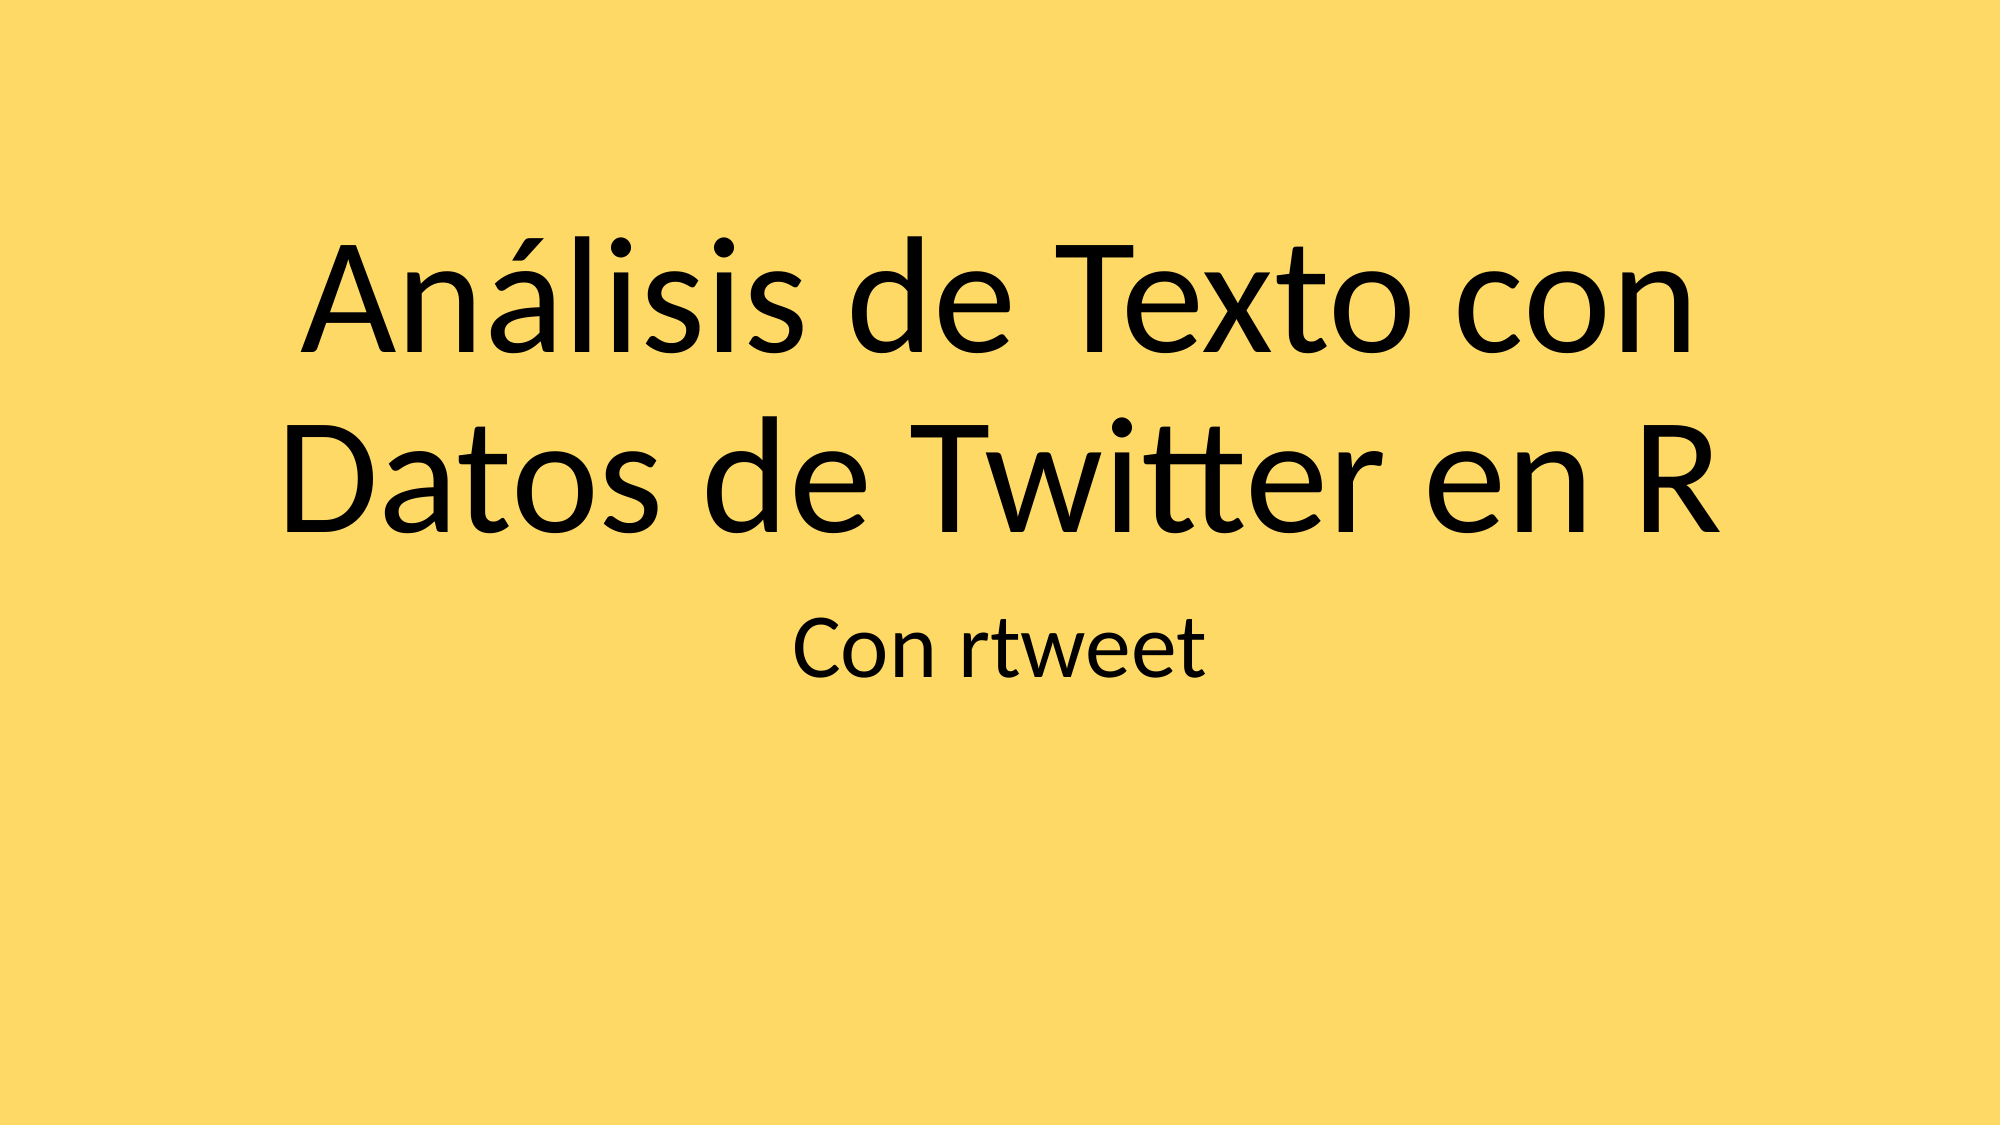

# Análisis de Texto con Datos de Twitter en R
Con rtweet